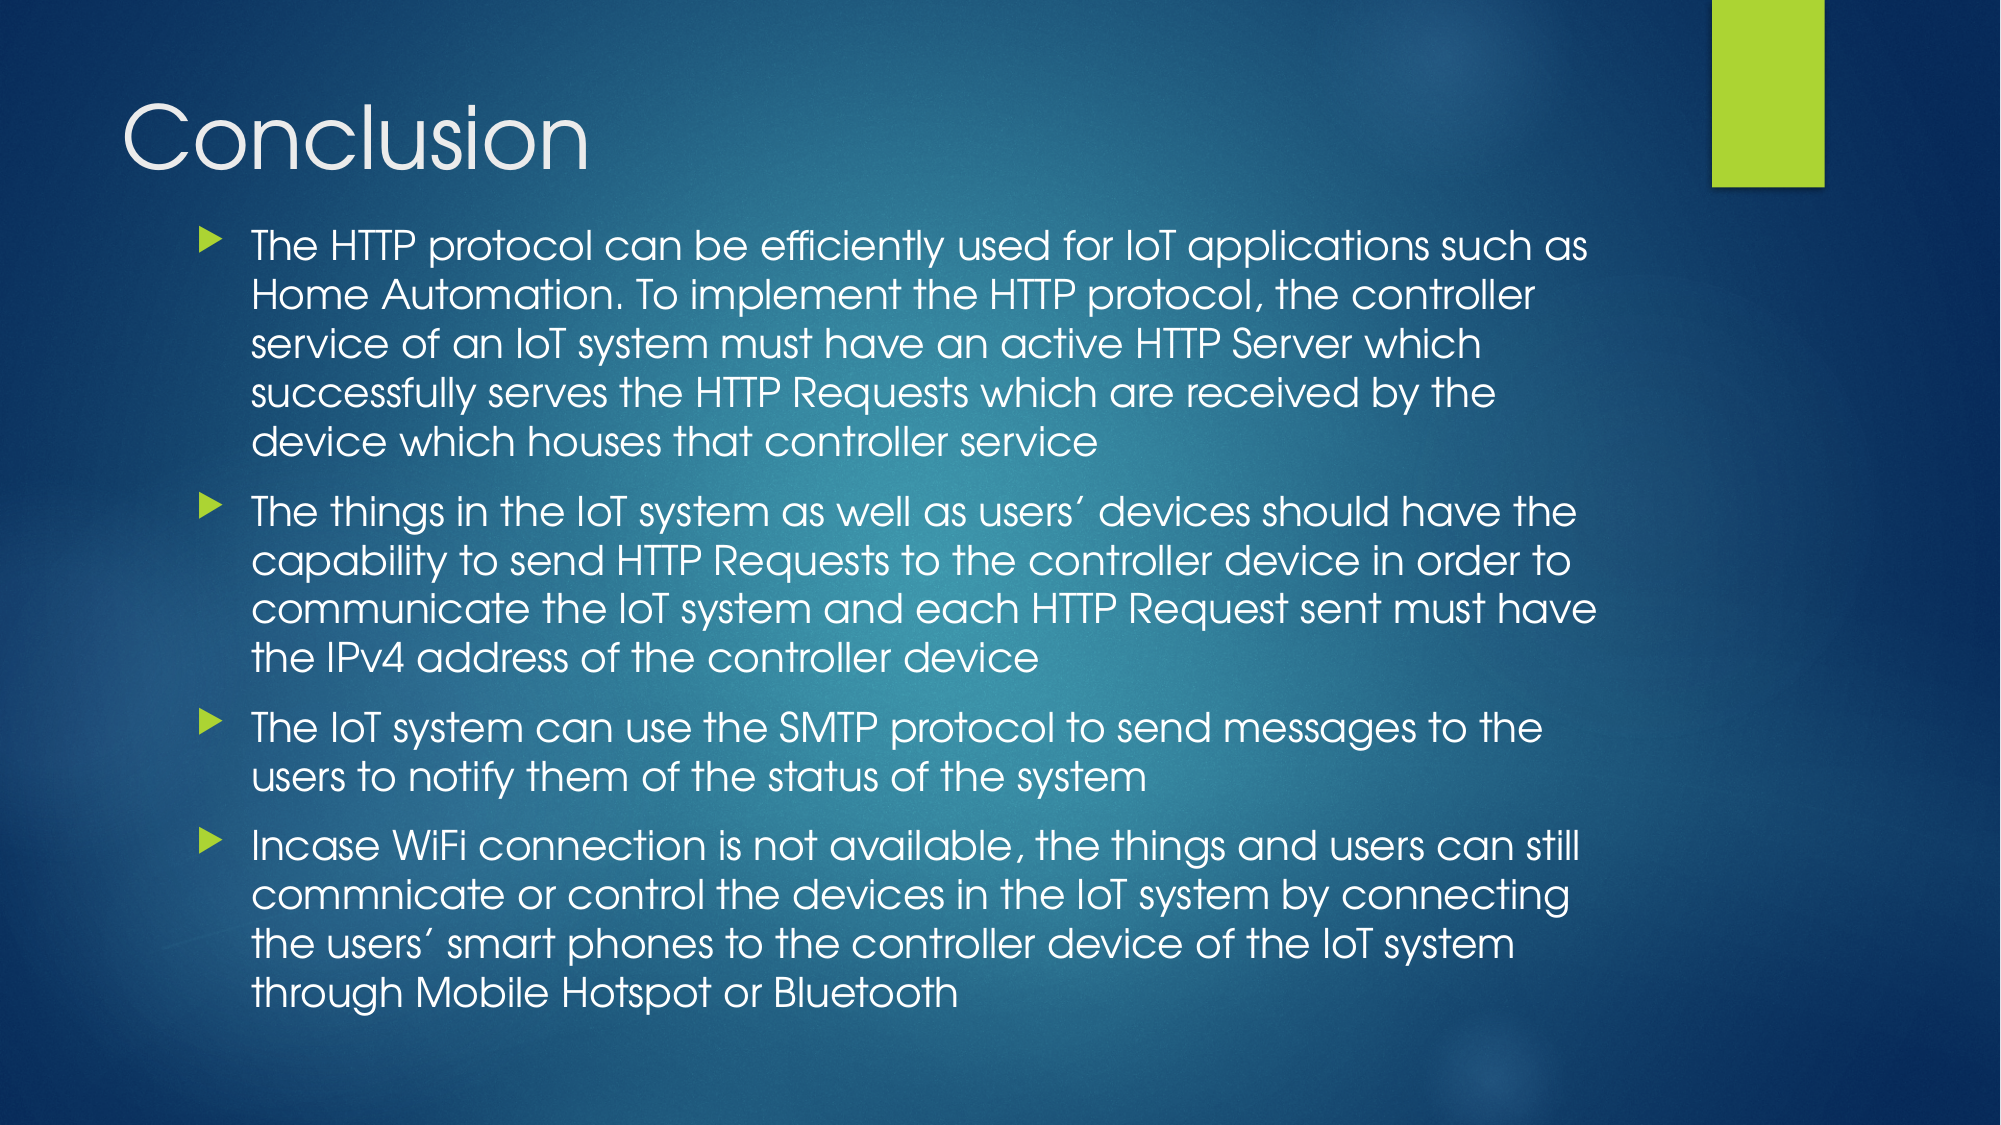

# Conclusion
The HTTP protocol can be efficiently used for IoT applications such as Home Automation. To implement the HTTP protocol, the controller service of an IoT system must have an active HTTP Server which successfully serves the HTTP Requests which are received by the device which houses that controller service
The things in the IoT system as well as users’ devices should have the capability to send HTTP Requests to the controller device in order to communicate the IoT system and each HTTP Request sent must have the IPv4 address of the controller device
The IoT system can use the SMTP protocol to send messages to the users to notify them of the status of the system
Incase WiFi connection is not available, the things and users can still commnicate or control the devices in the IoT system by connecting the users’ smart phones to the controller device of the IoT system through Mobile Hotspot or Bluetooth